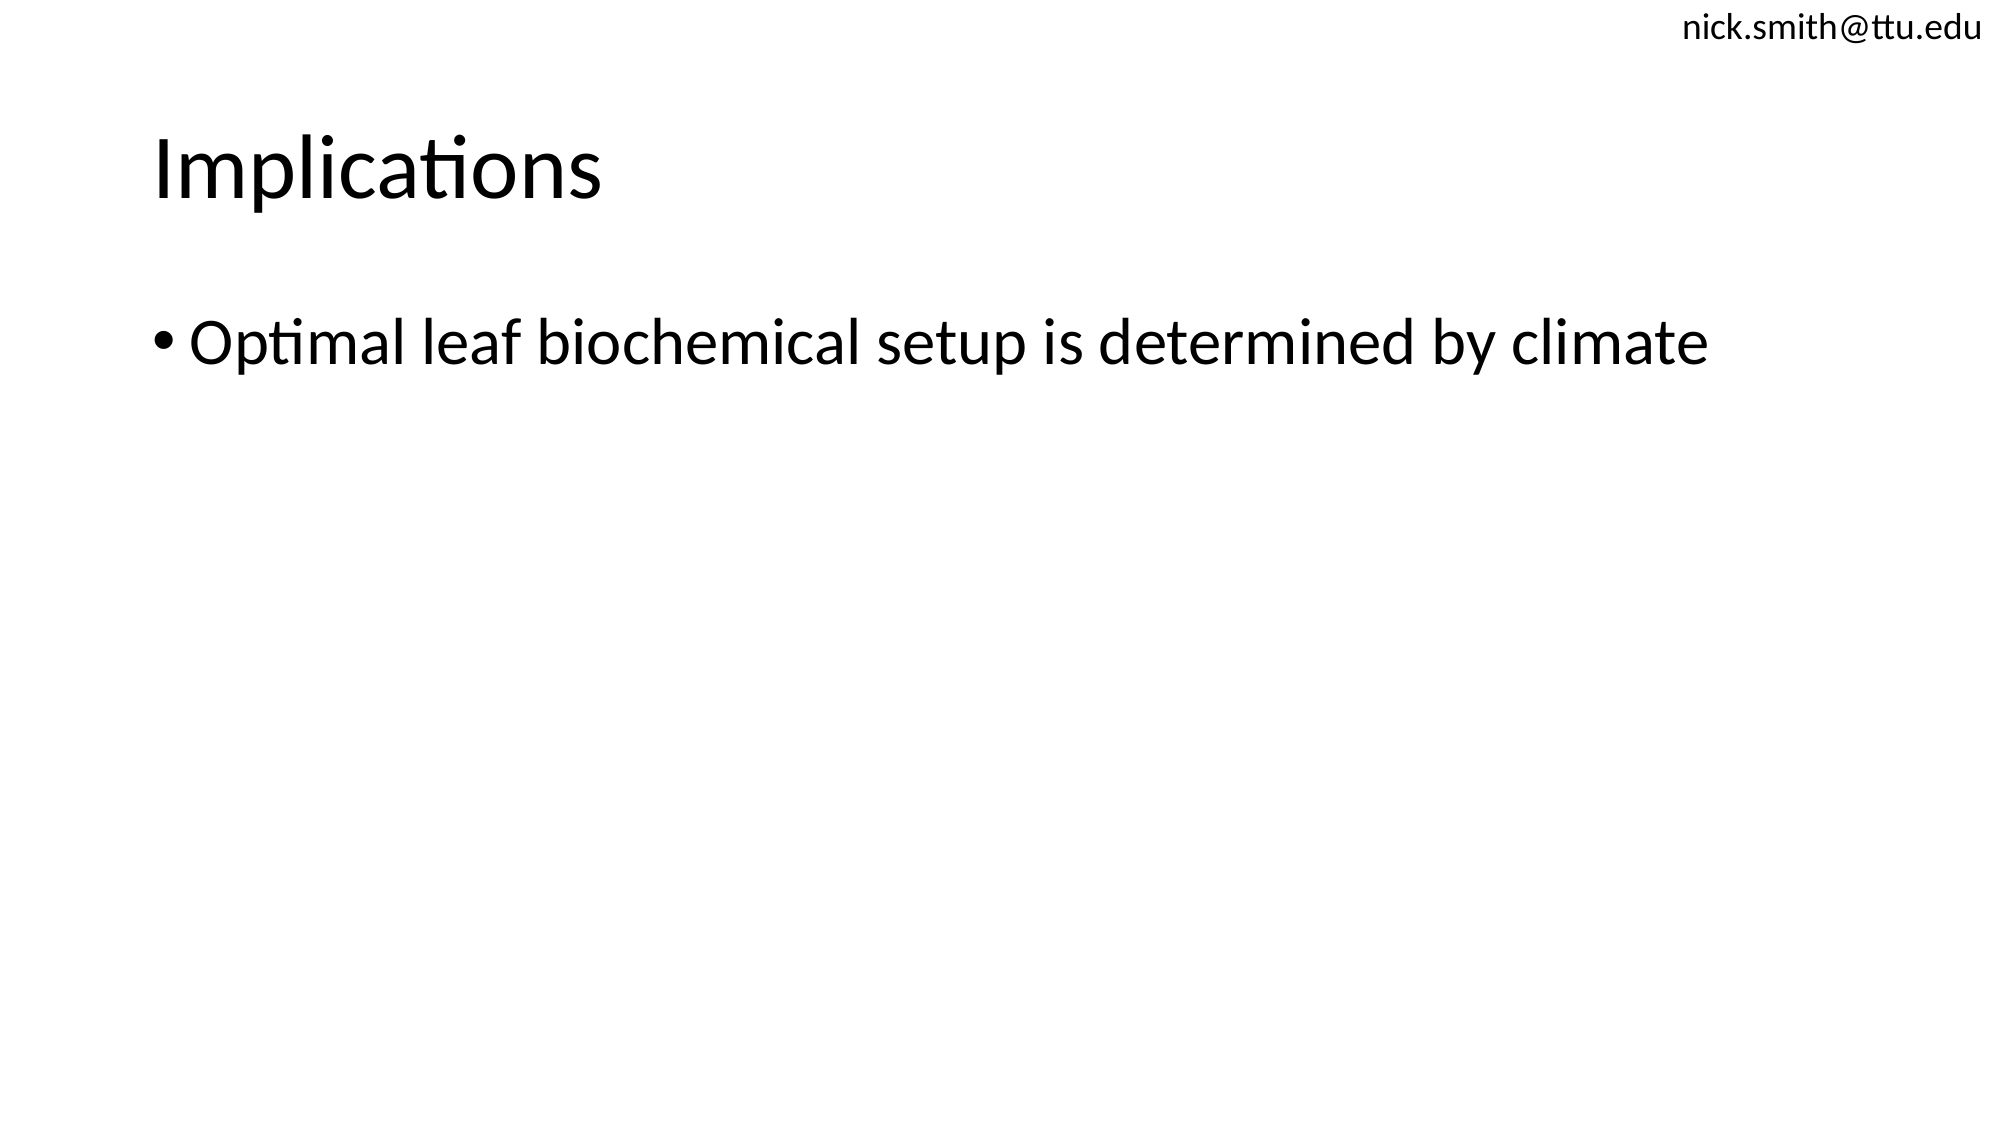

nick.smith@ttu.edu
# Implications
Optimal leaf biochemical setup is determined by climate